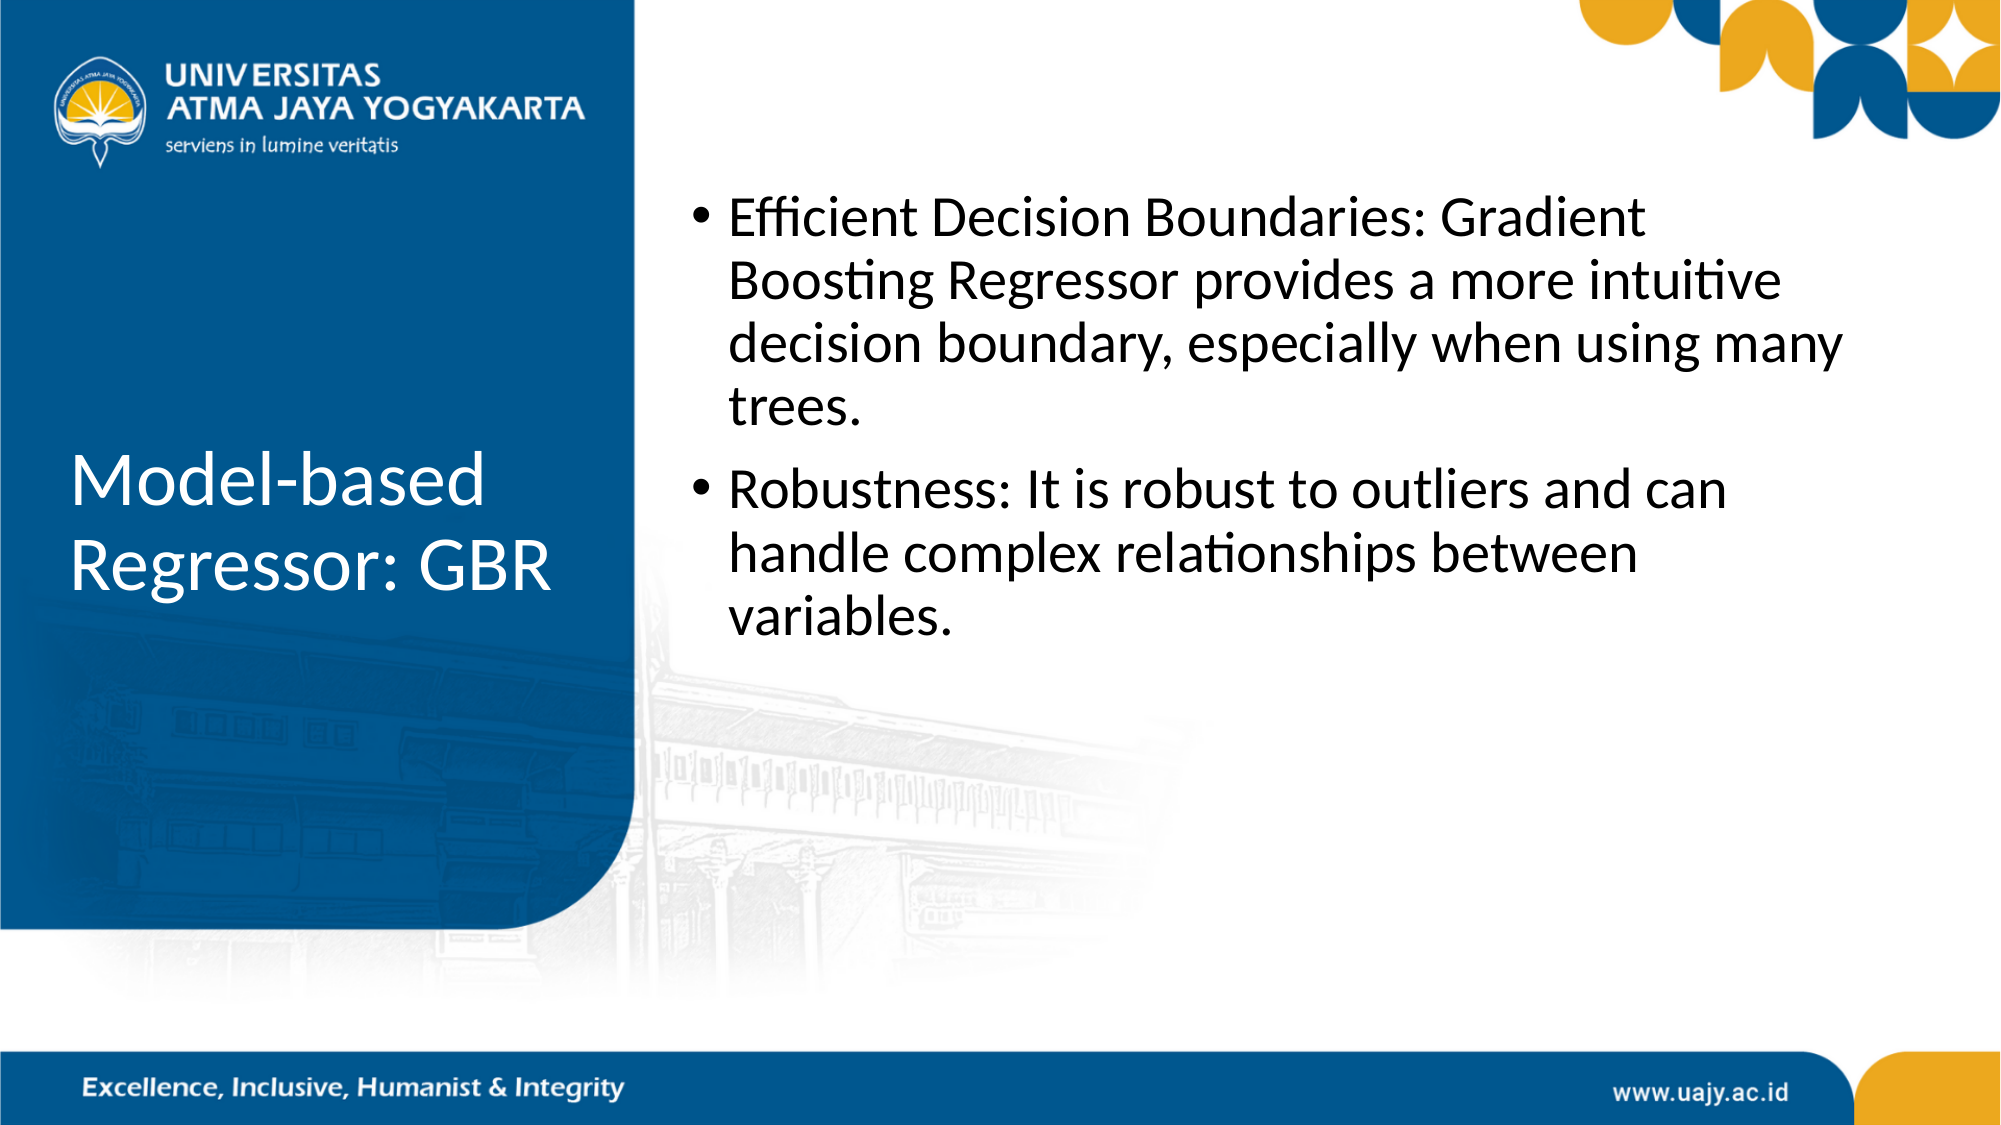

Efficient Decision Boundaries: Gradient Boosting Regressor provides a more intuitive decision boundary, especially when using many trees.
Robustness: It is robust to outliers and can handle complex relationships between variables.
# Model-based Regressor: GBR